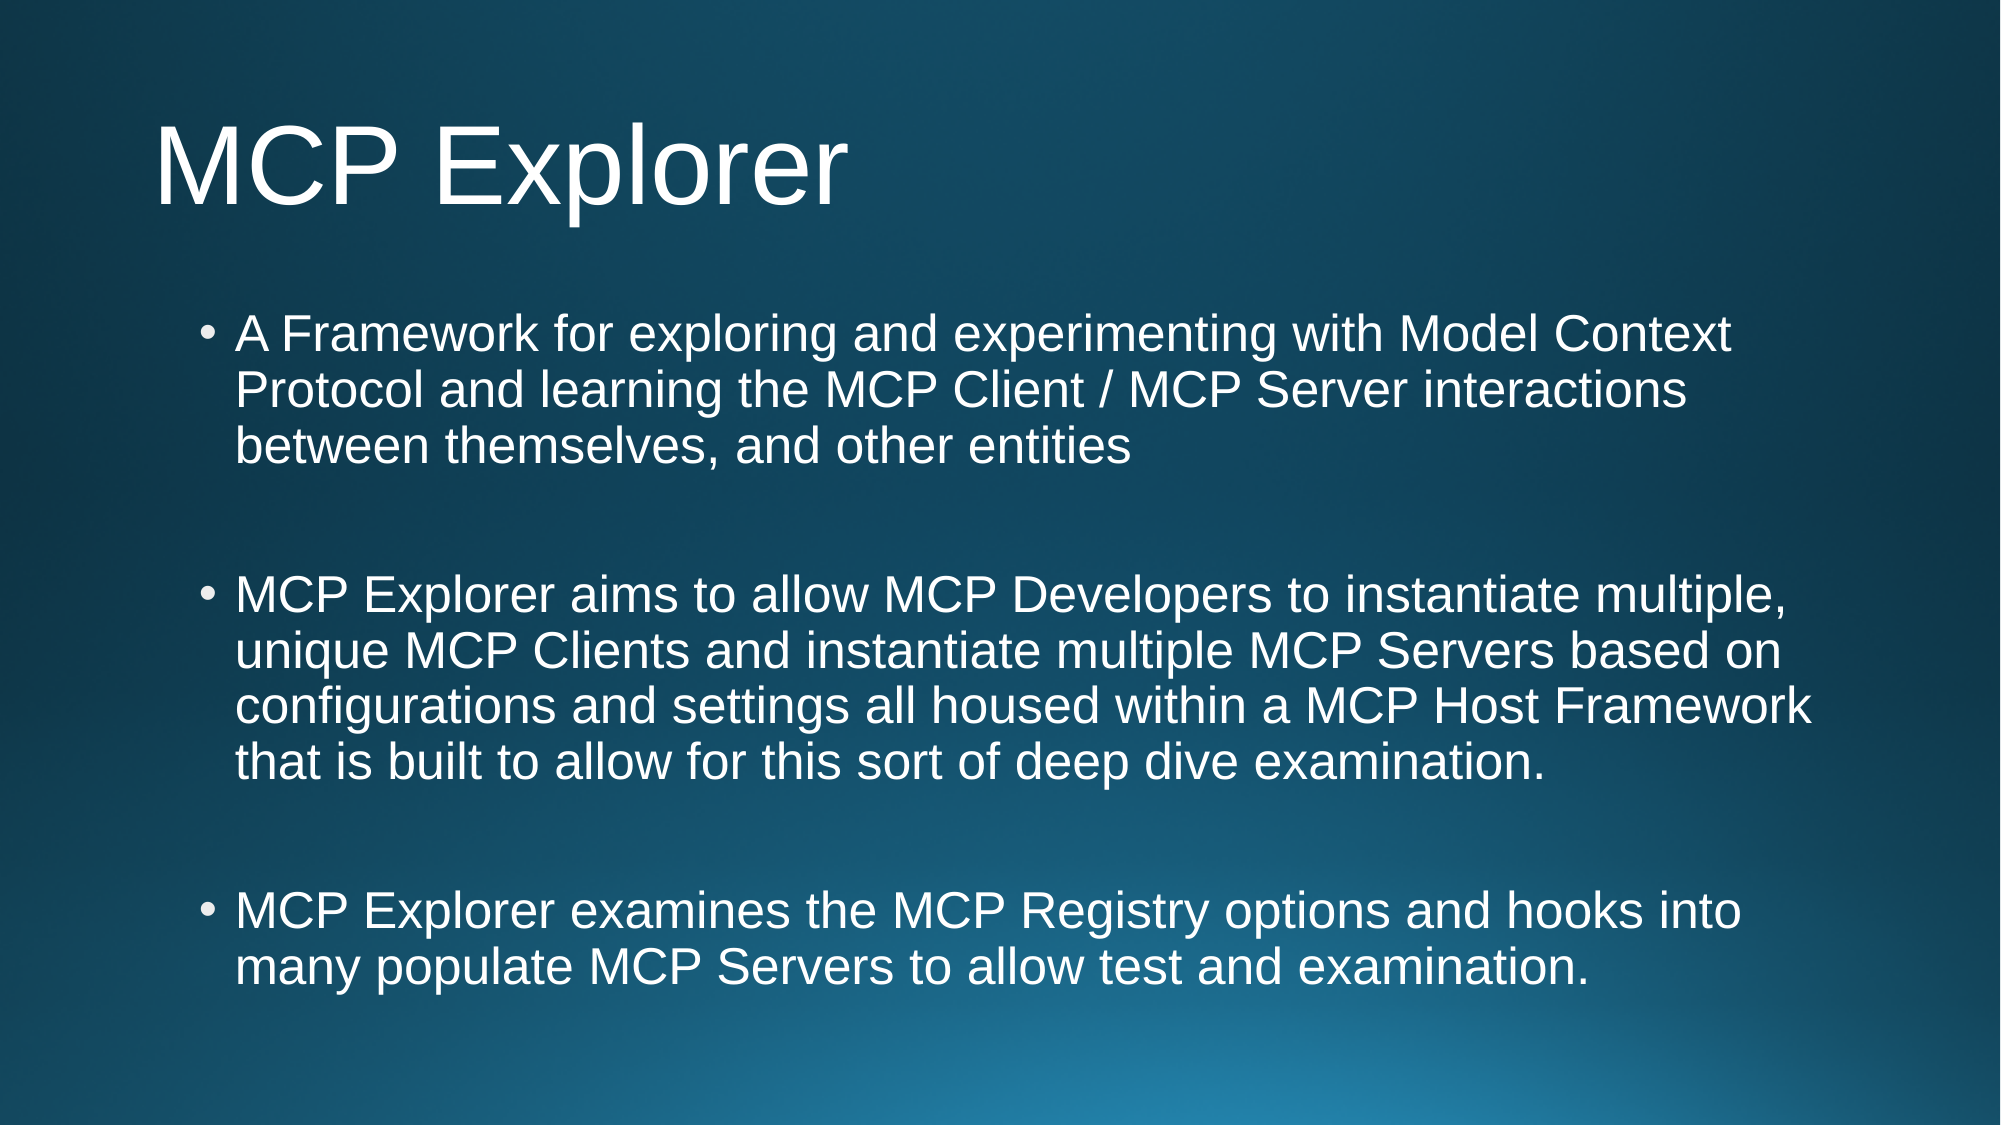

# MCP Explorer
A Framework for exploring and experimenting with Model Context Protocol and learning the MCP Client / MCP Server interactions between themselves, and other entities

MCP Explorer aims to allow MCP Developers to instantiate multiple, unique MCP Clients and instantiate multiple MCP Servers based on configurations and settings all housed within a MCP Host Framework that is built to allow for this sort of deep dive examination.

MCP Explorer examines the MCP Registry options and hooks into many populate MCP Servers to allow test and examination.